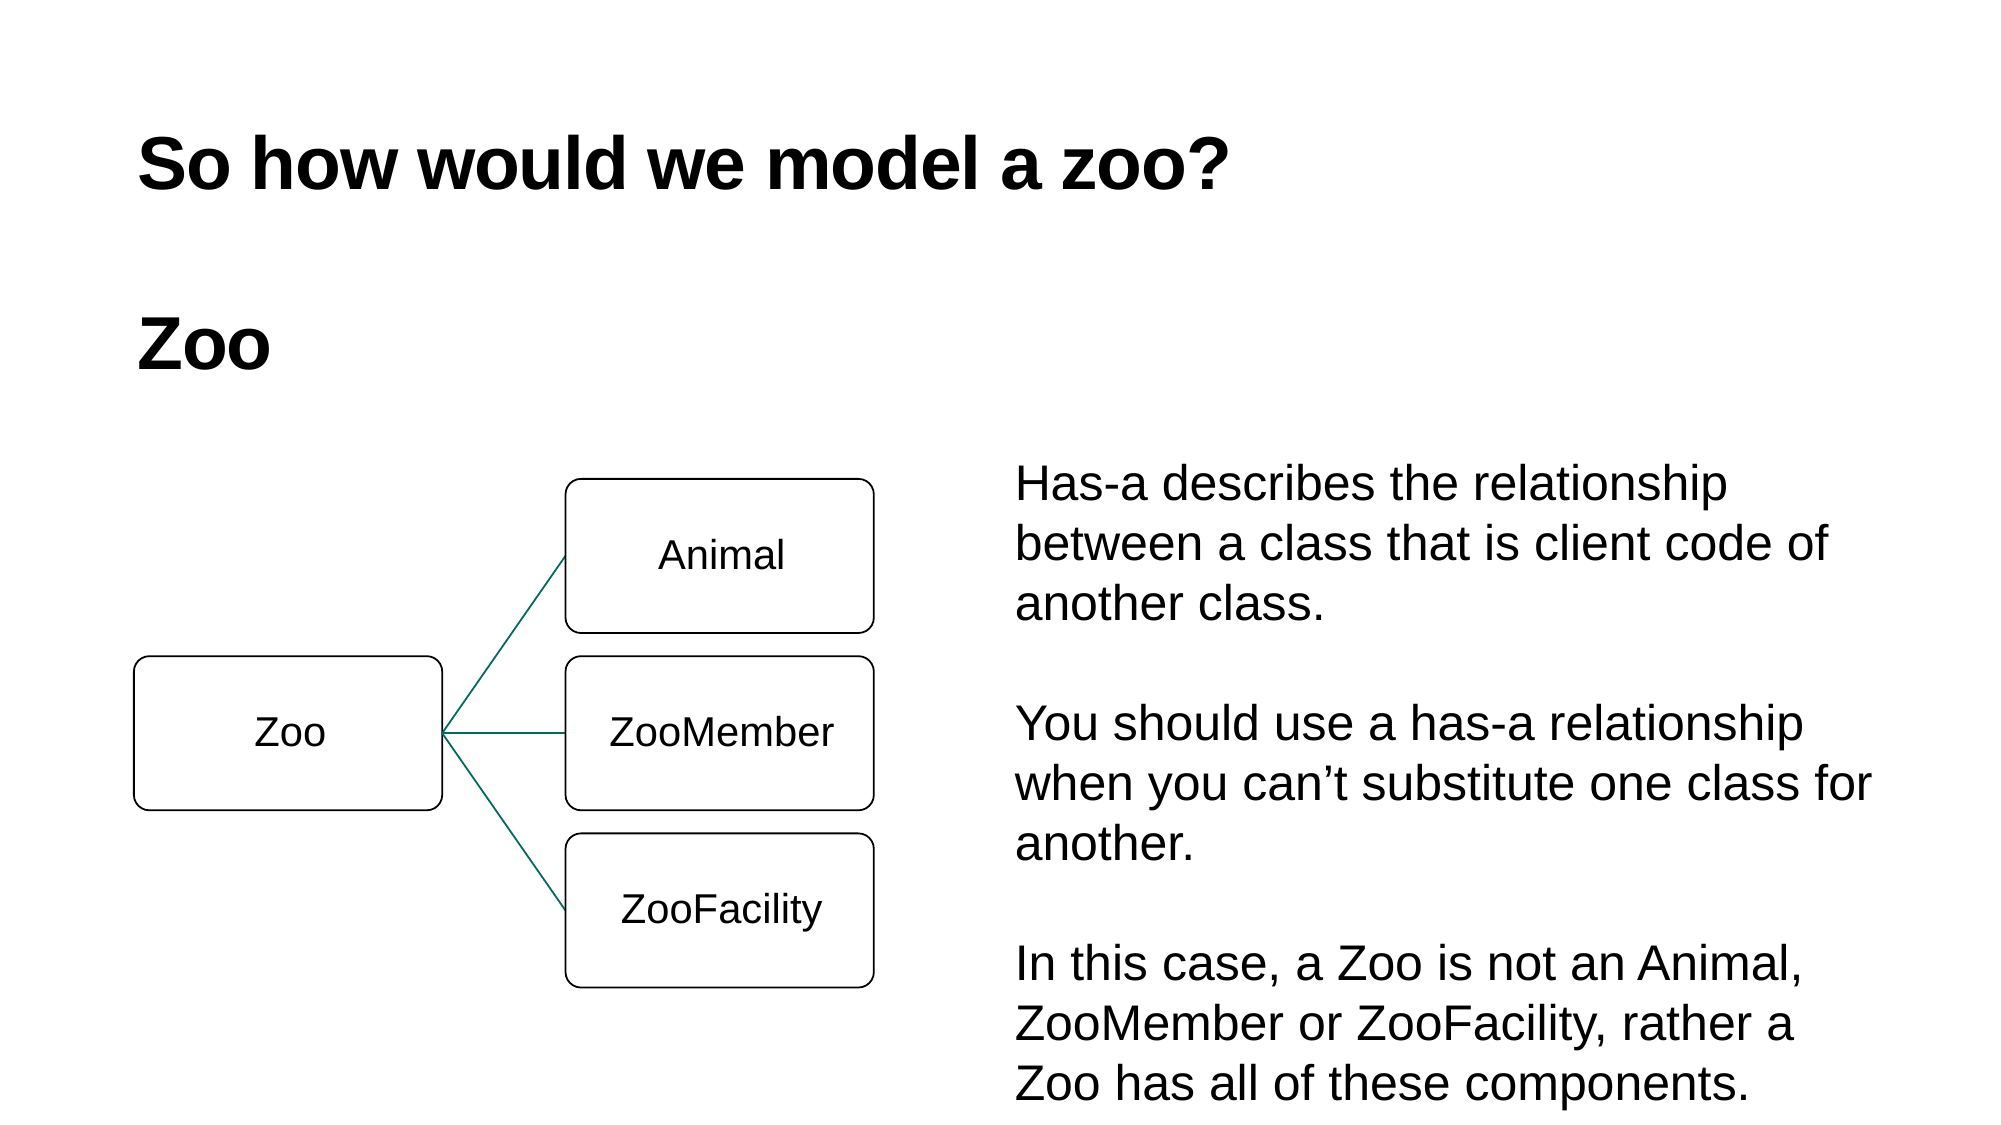

# So how would we model a zoo? Zoo
Has-a describes the relationship between a class that is client code of another class.

You should use a has-a relationship when you can’t substitute one class for another.

In this case, a Zoo is not an Animal, ZooMember or ZooFacility, rather a Zoo has all of these components.

Zoo

Animal

ZooMember

ZooFacility